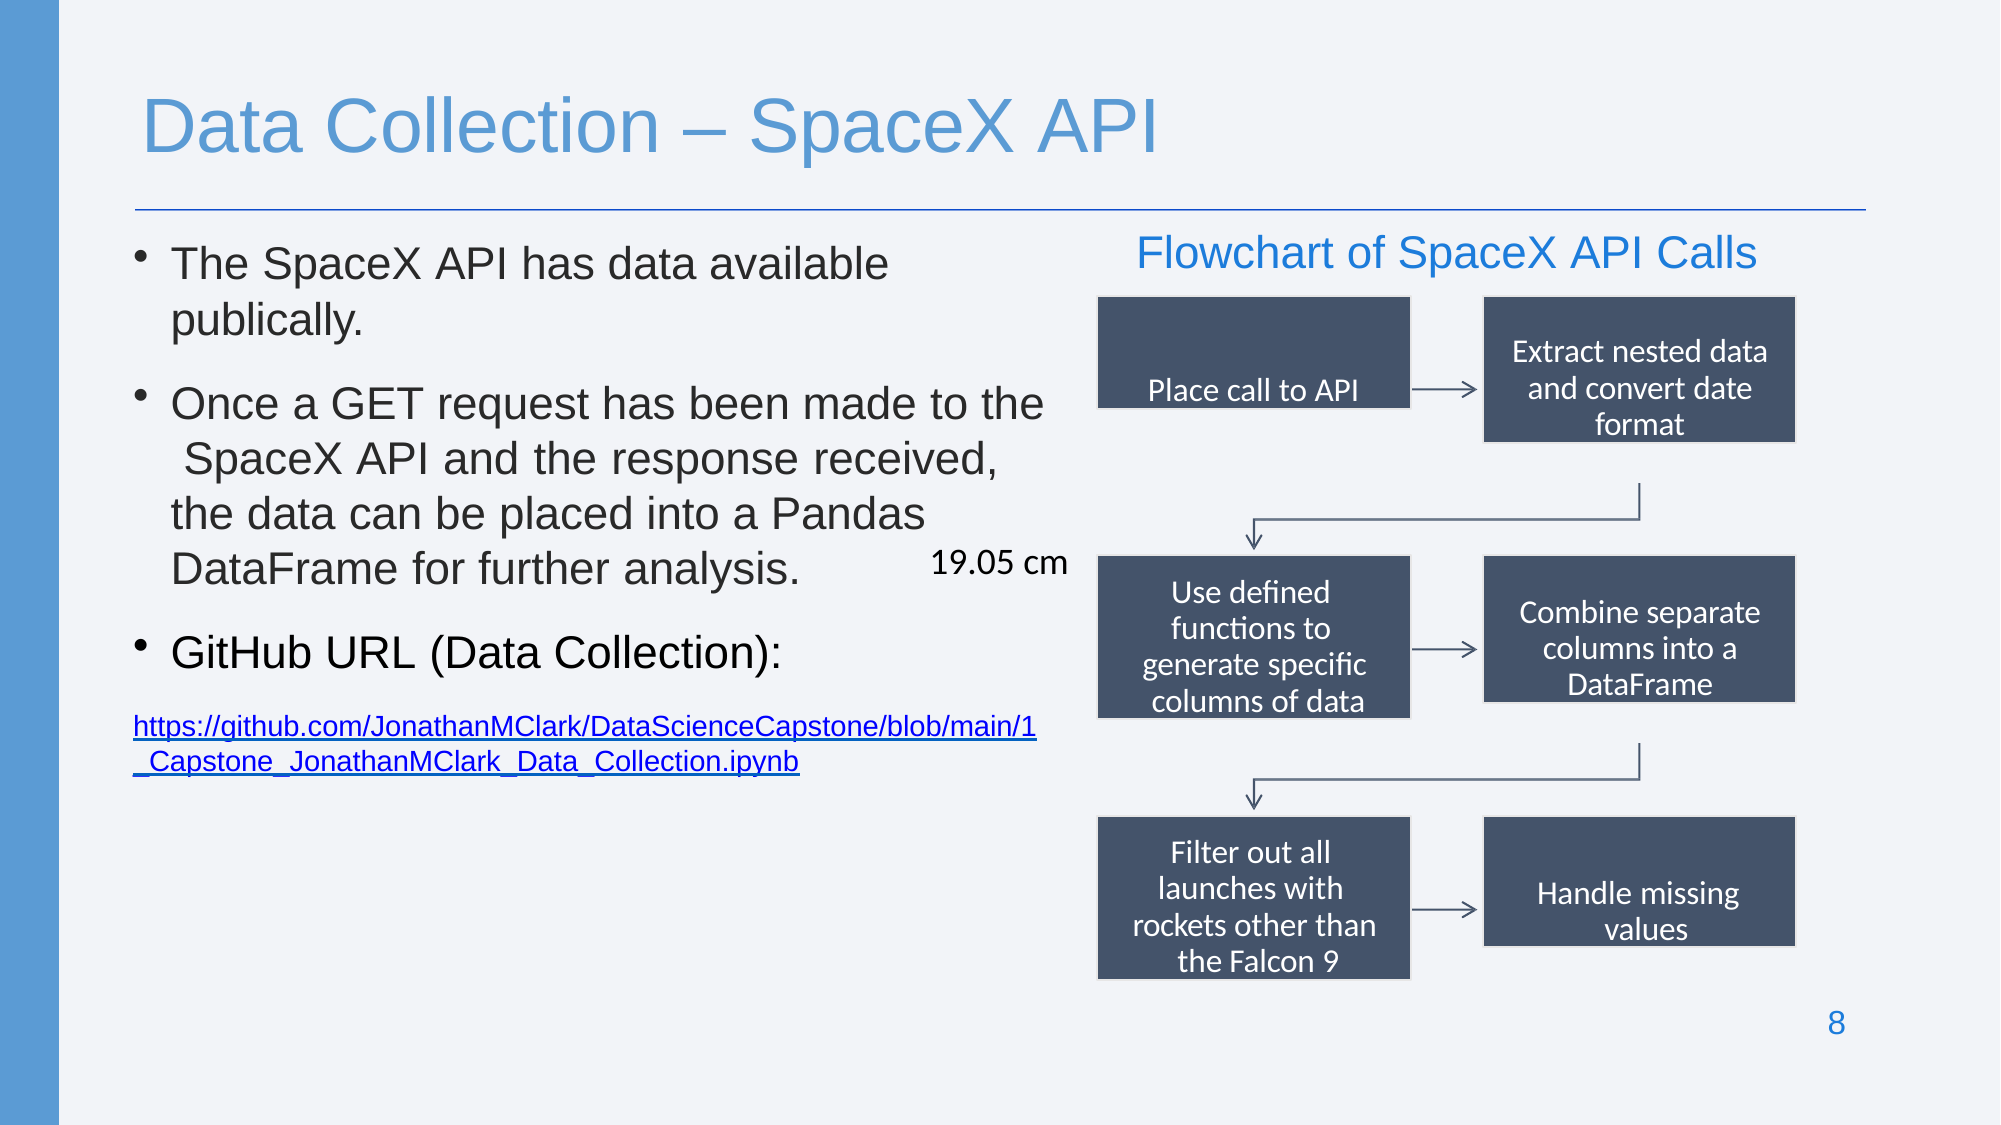

# Data Collection – SpaceX API
Flowchart of SpaceX API Calls
The SpaceX API has data available
publically.
Once a GET request has been made to the  SpaceX API and the response received,  the data can be placed into a Pandas

Place call to API

Extract nested data  and convert date  format

DataFrame for further analysis.
GitHub URL (Data Collection):
https://github.com/JonathanMClark/DataScienceCapstone/blob/main/1
_Capstone_JonathanMClark_Data_Collection.ipynb
19.05 cm
Use defined  functions to  generate specific  columns of data

Combine separate  columns into a  DataFrame

Filter out all  launches with  rockets other than  the Falcon 9

Handle missing  values

8